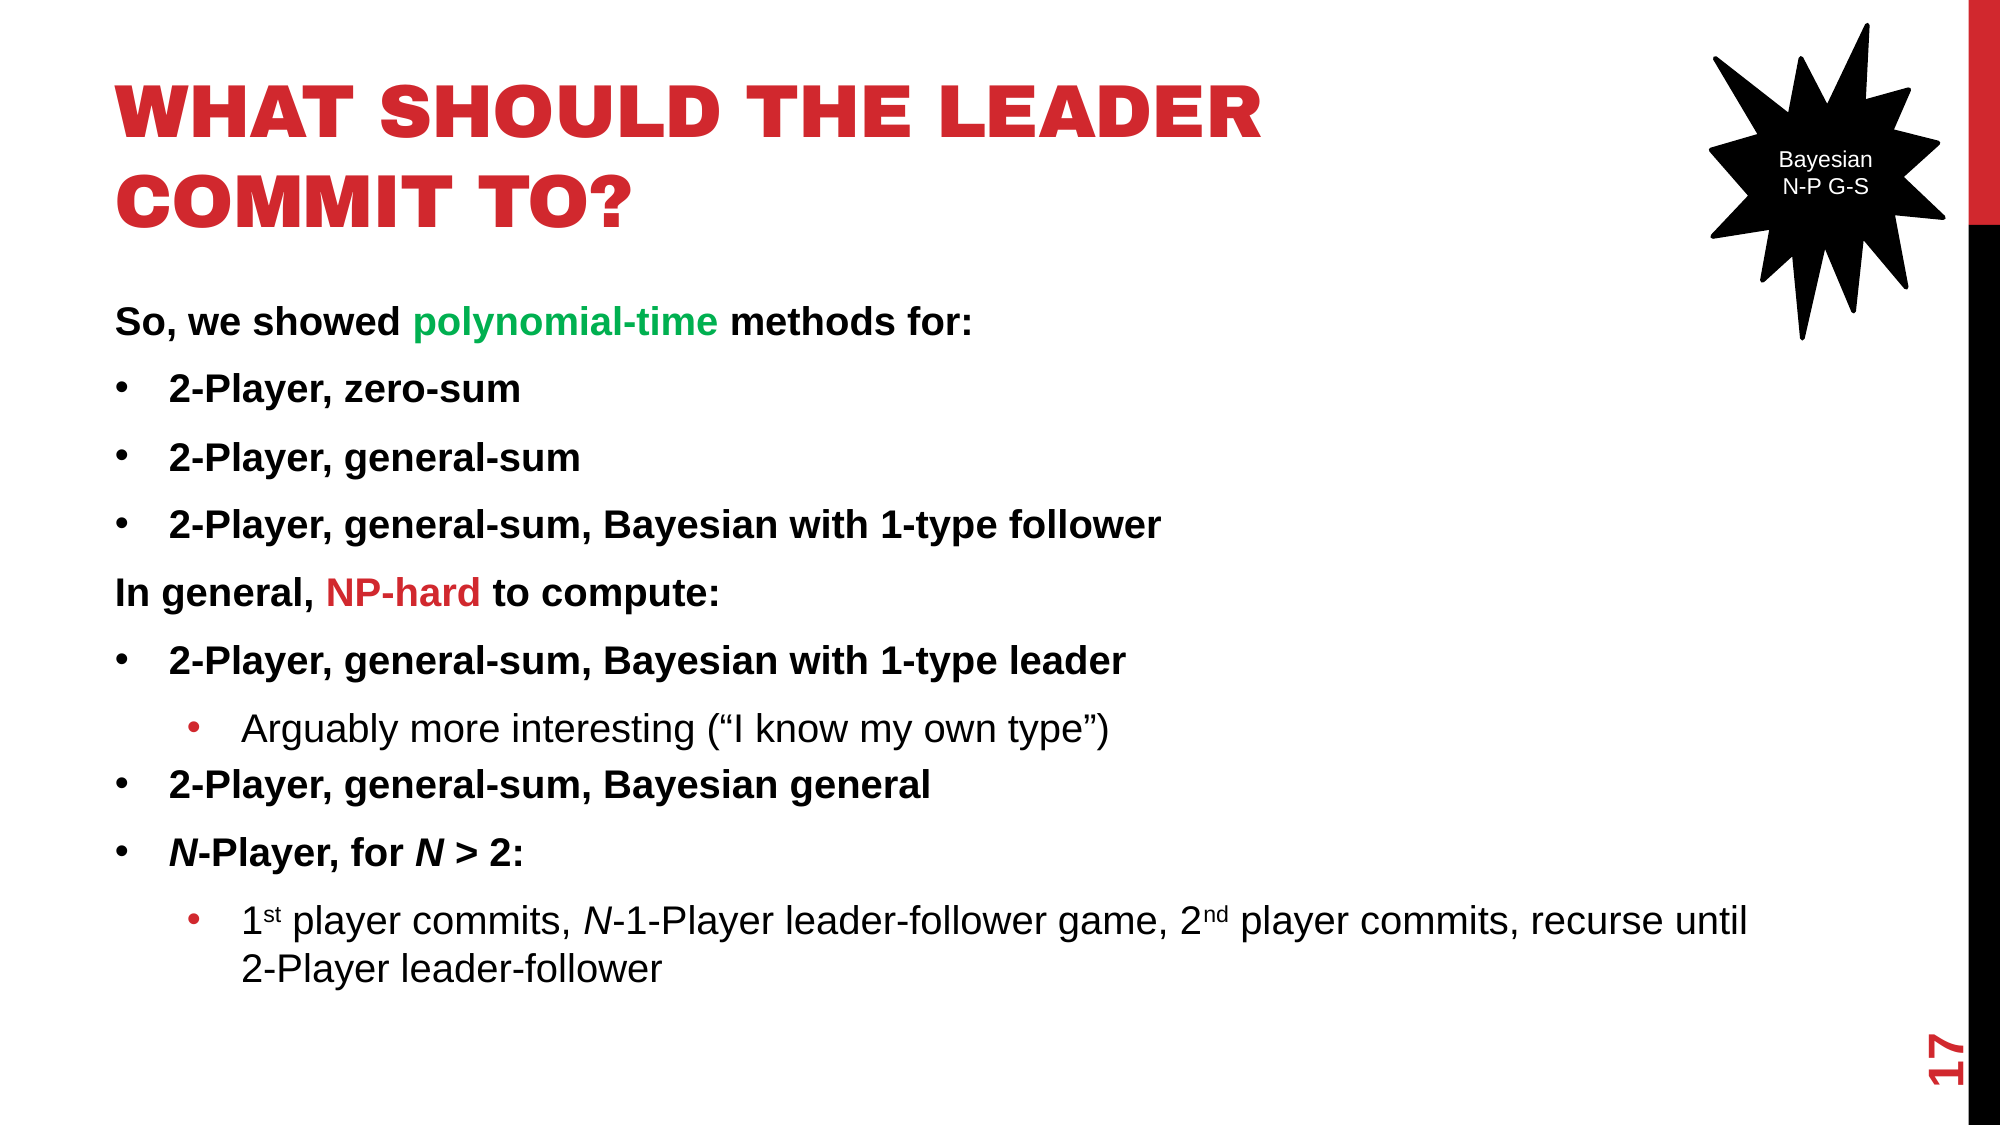

# What should the leader commit to?
Bayesian N-P G-S
So, we showed polynomial-time methods for:
2-Player, zero-sum
2-Player, general-sum
2-Player, general-sum, Bayesian with 1-type follower
In general, NP-hard to compute:
2-Player, general-sum, Bayesian with 1-type leader
Arguably more interesting (“I know my own type”)
2-Player, general-sum, Bayesian general
N-Player, for N > 2:
1st player commits, N-1-Player leader-follower game, 2nd player commits, recurse until 2-Player leader-follower
17